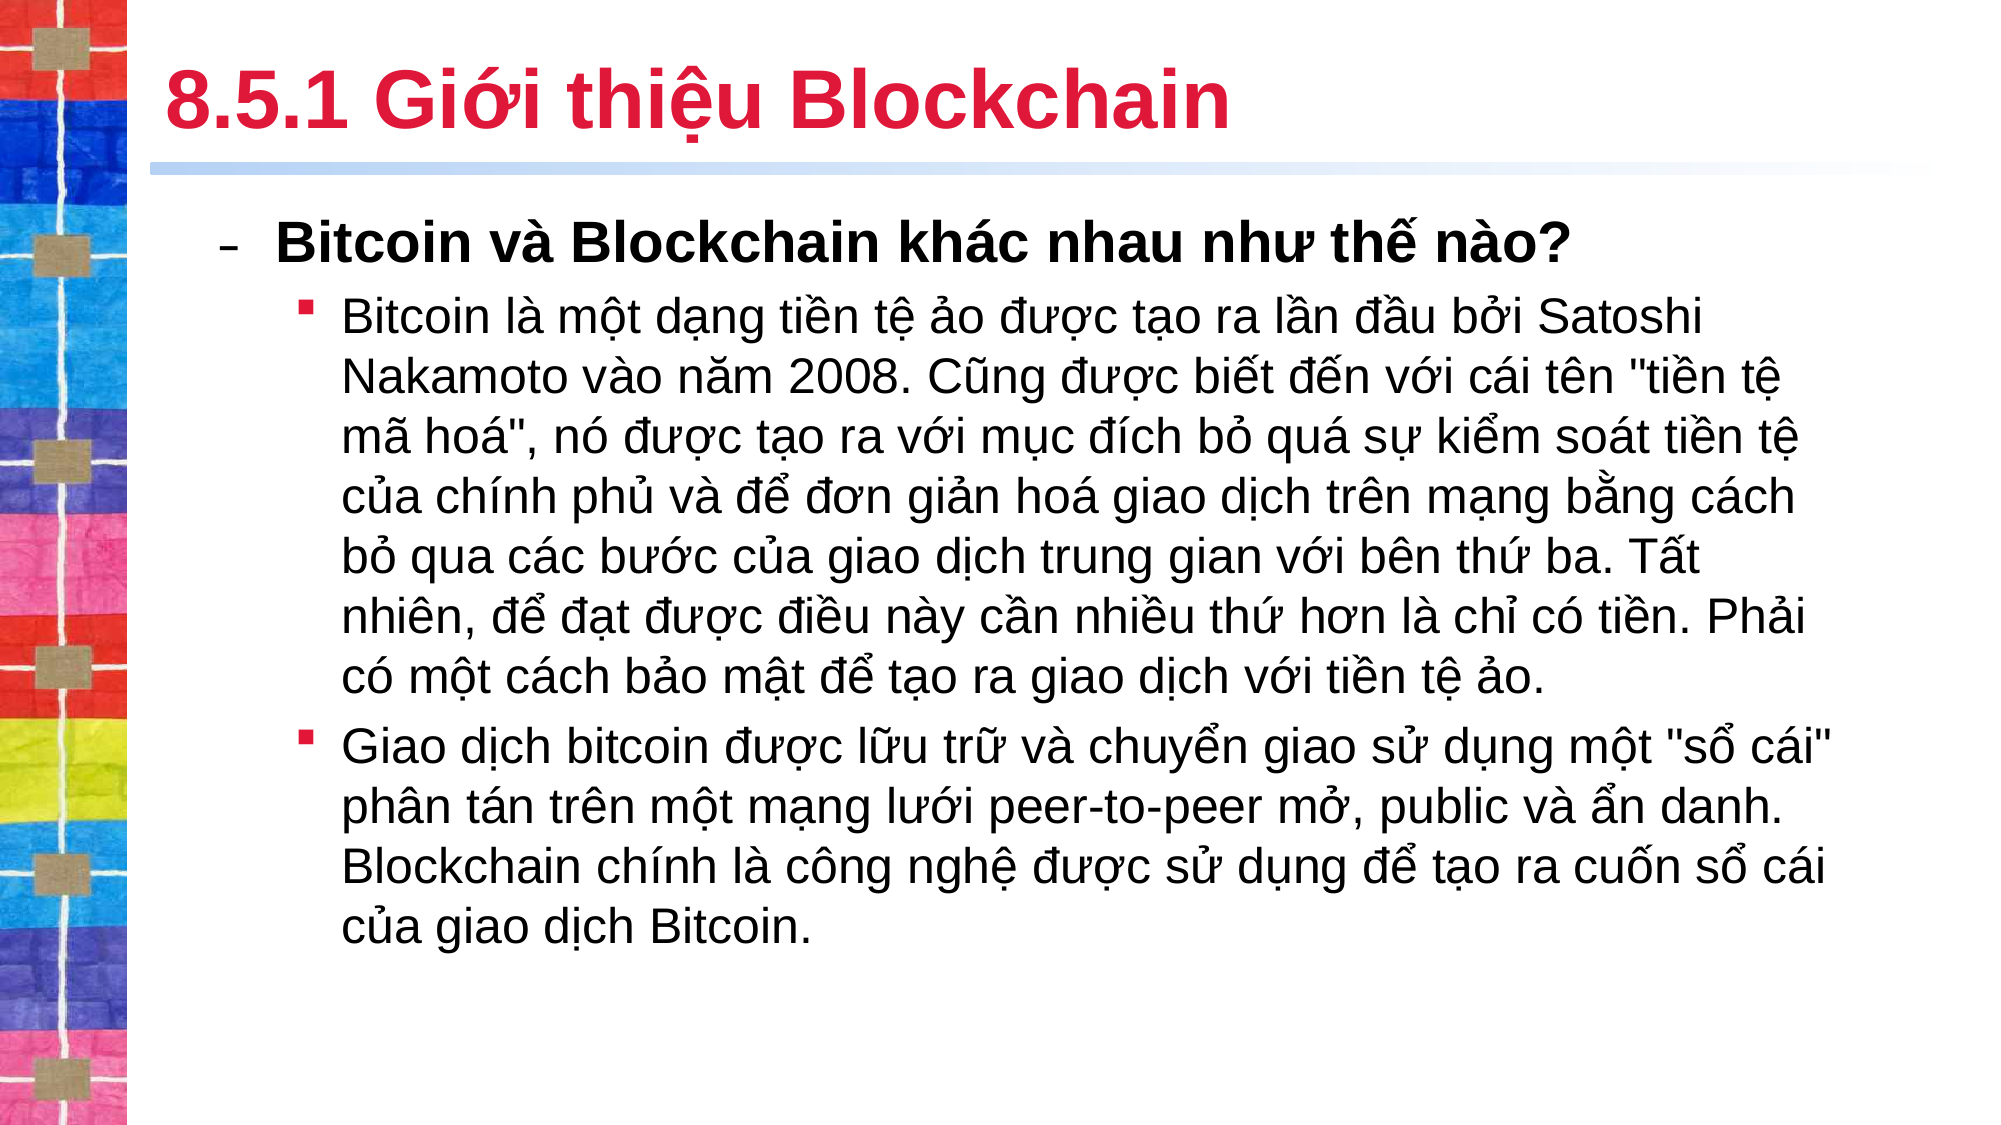

# 8.5.1 Giới thiệu Blockchain
Bitcoin và Blockchain khác nhau như thế nào?
Bitcoin là một dạng tiền tệ ảo được tạo ra lần đầu bởi Satoshi Nakamoto vào năm 2008. Cũng được biết đến với cái tên "tiền tệ mã hoá", nó được tạo ra với mục đích bỏ quá sự kiểm soát tiền tệ của chính phủ và để đơn giản hoá giao dịch trên mạng bằng cách bỏ qua các bước của giao dịch trung gian với bên thứ ba. Tất nhiên, để đạt được điều này cần nhiều thứ hơn là chỉ có tiền. Phải có một cách bảo mật để tạo ra giao dịch với tiền tệ ảo.
Giao dịch bitcoin được lữu trữ và chuyển giao sử dụng một "sổ cái" phân tán trên một mạng lưới peer-to-peer mở, public và ẩn danh. Blockchain chính là công nghệ được sử dụng để tạo ra cuốn sổ cái của giao dịch Bitcoin.